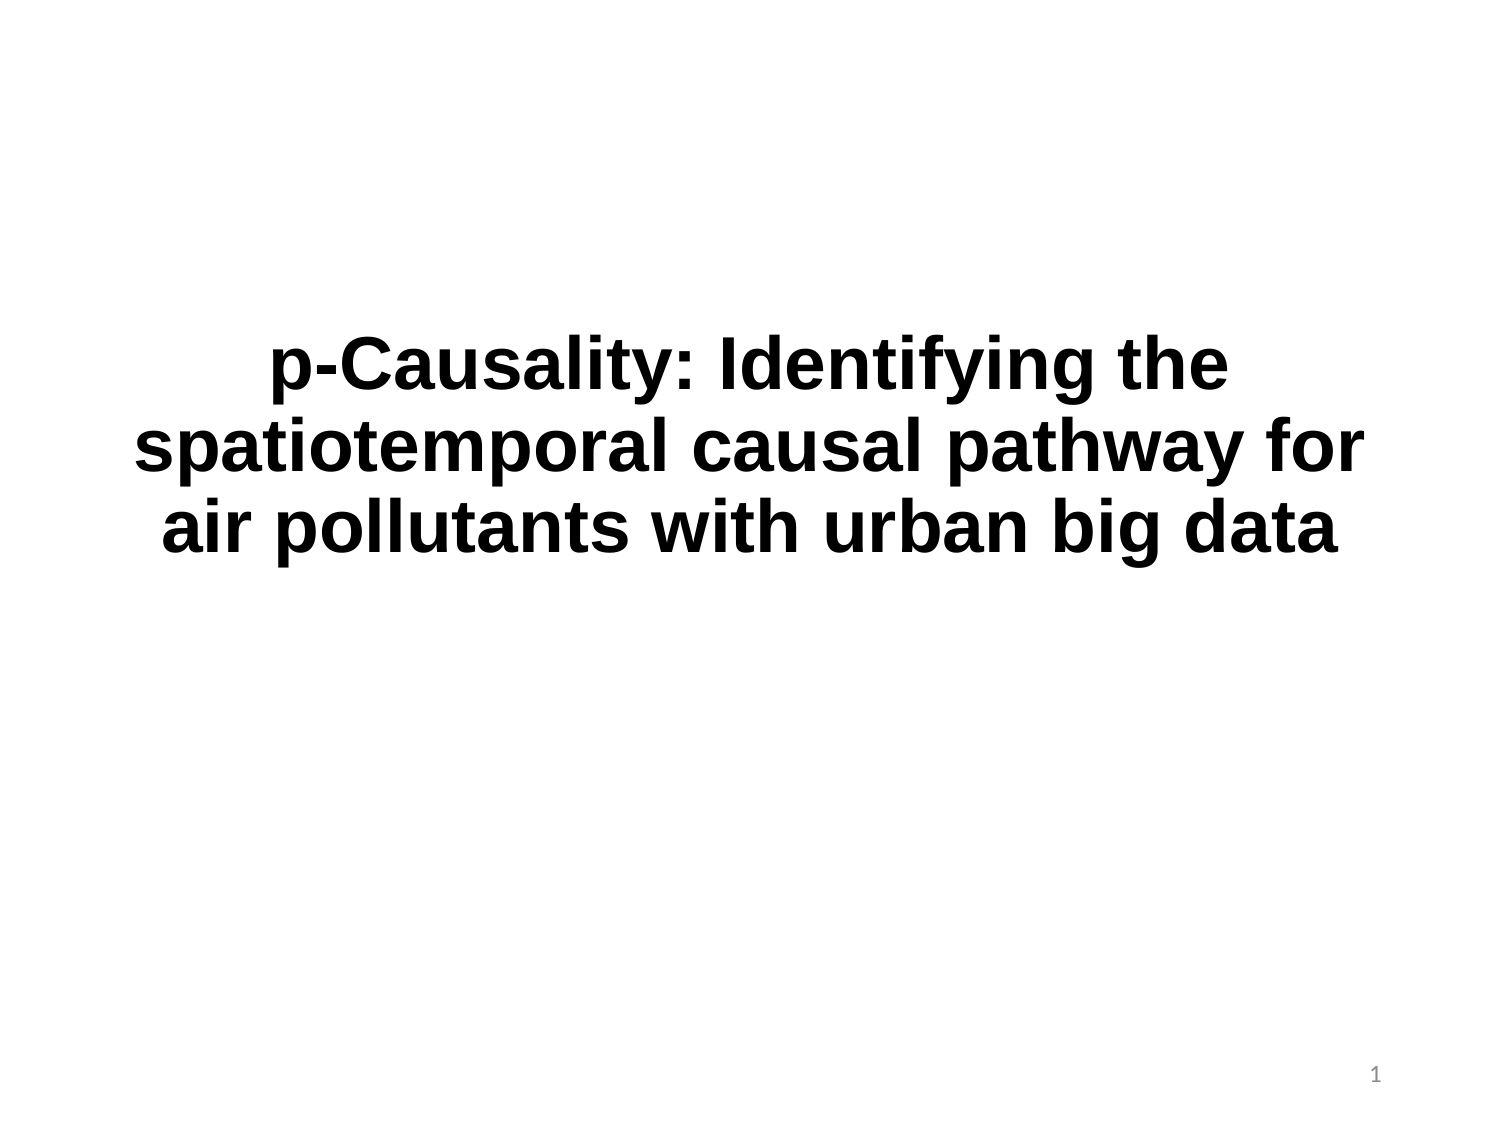

# p-Causality: Identifying the spatiotemporal causal pathway for air pollutants with urban big data

1